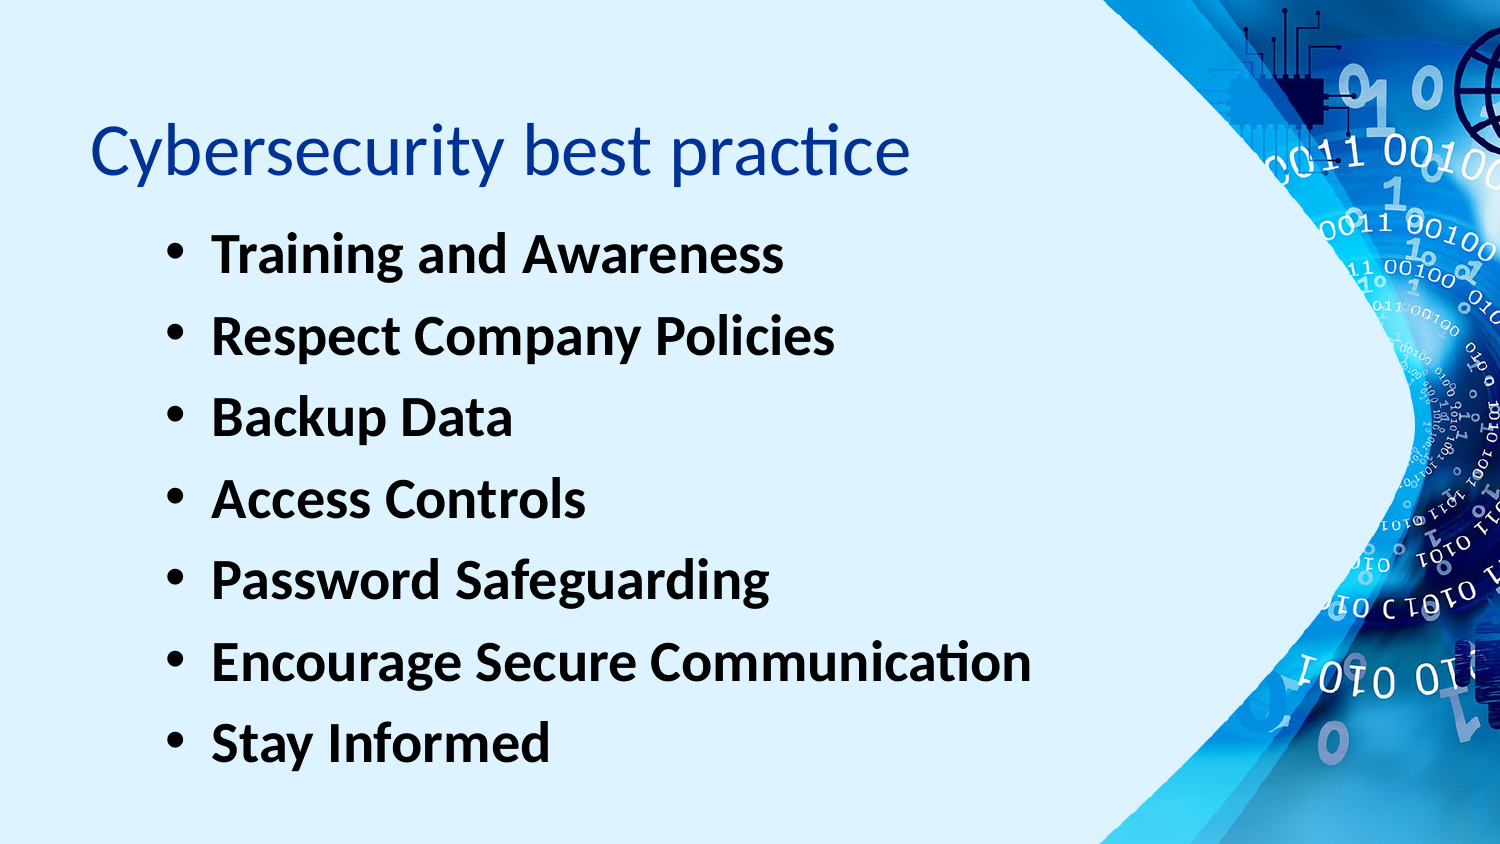

# Cybersecurity best practice
Training and Awareness
Respect Company Policies
Backup Data
Access Controls
Password Safeguarding
Encourage Secure Communication
Stay Informed